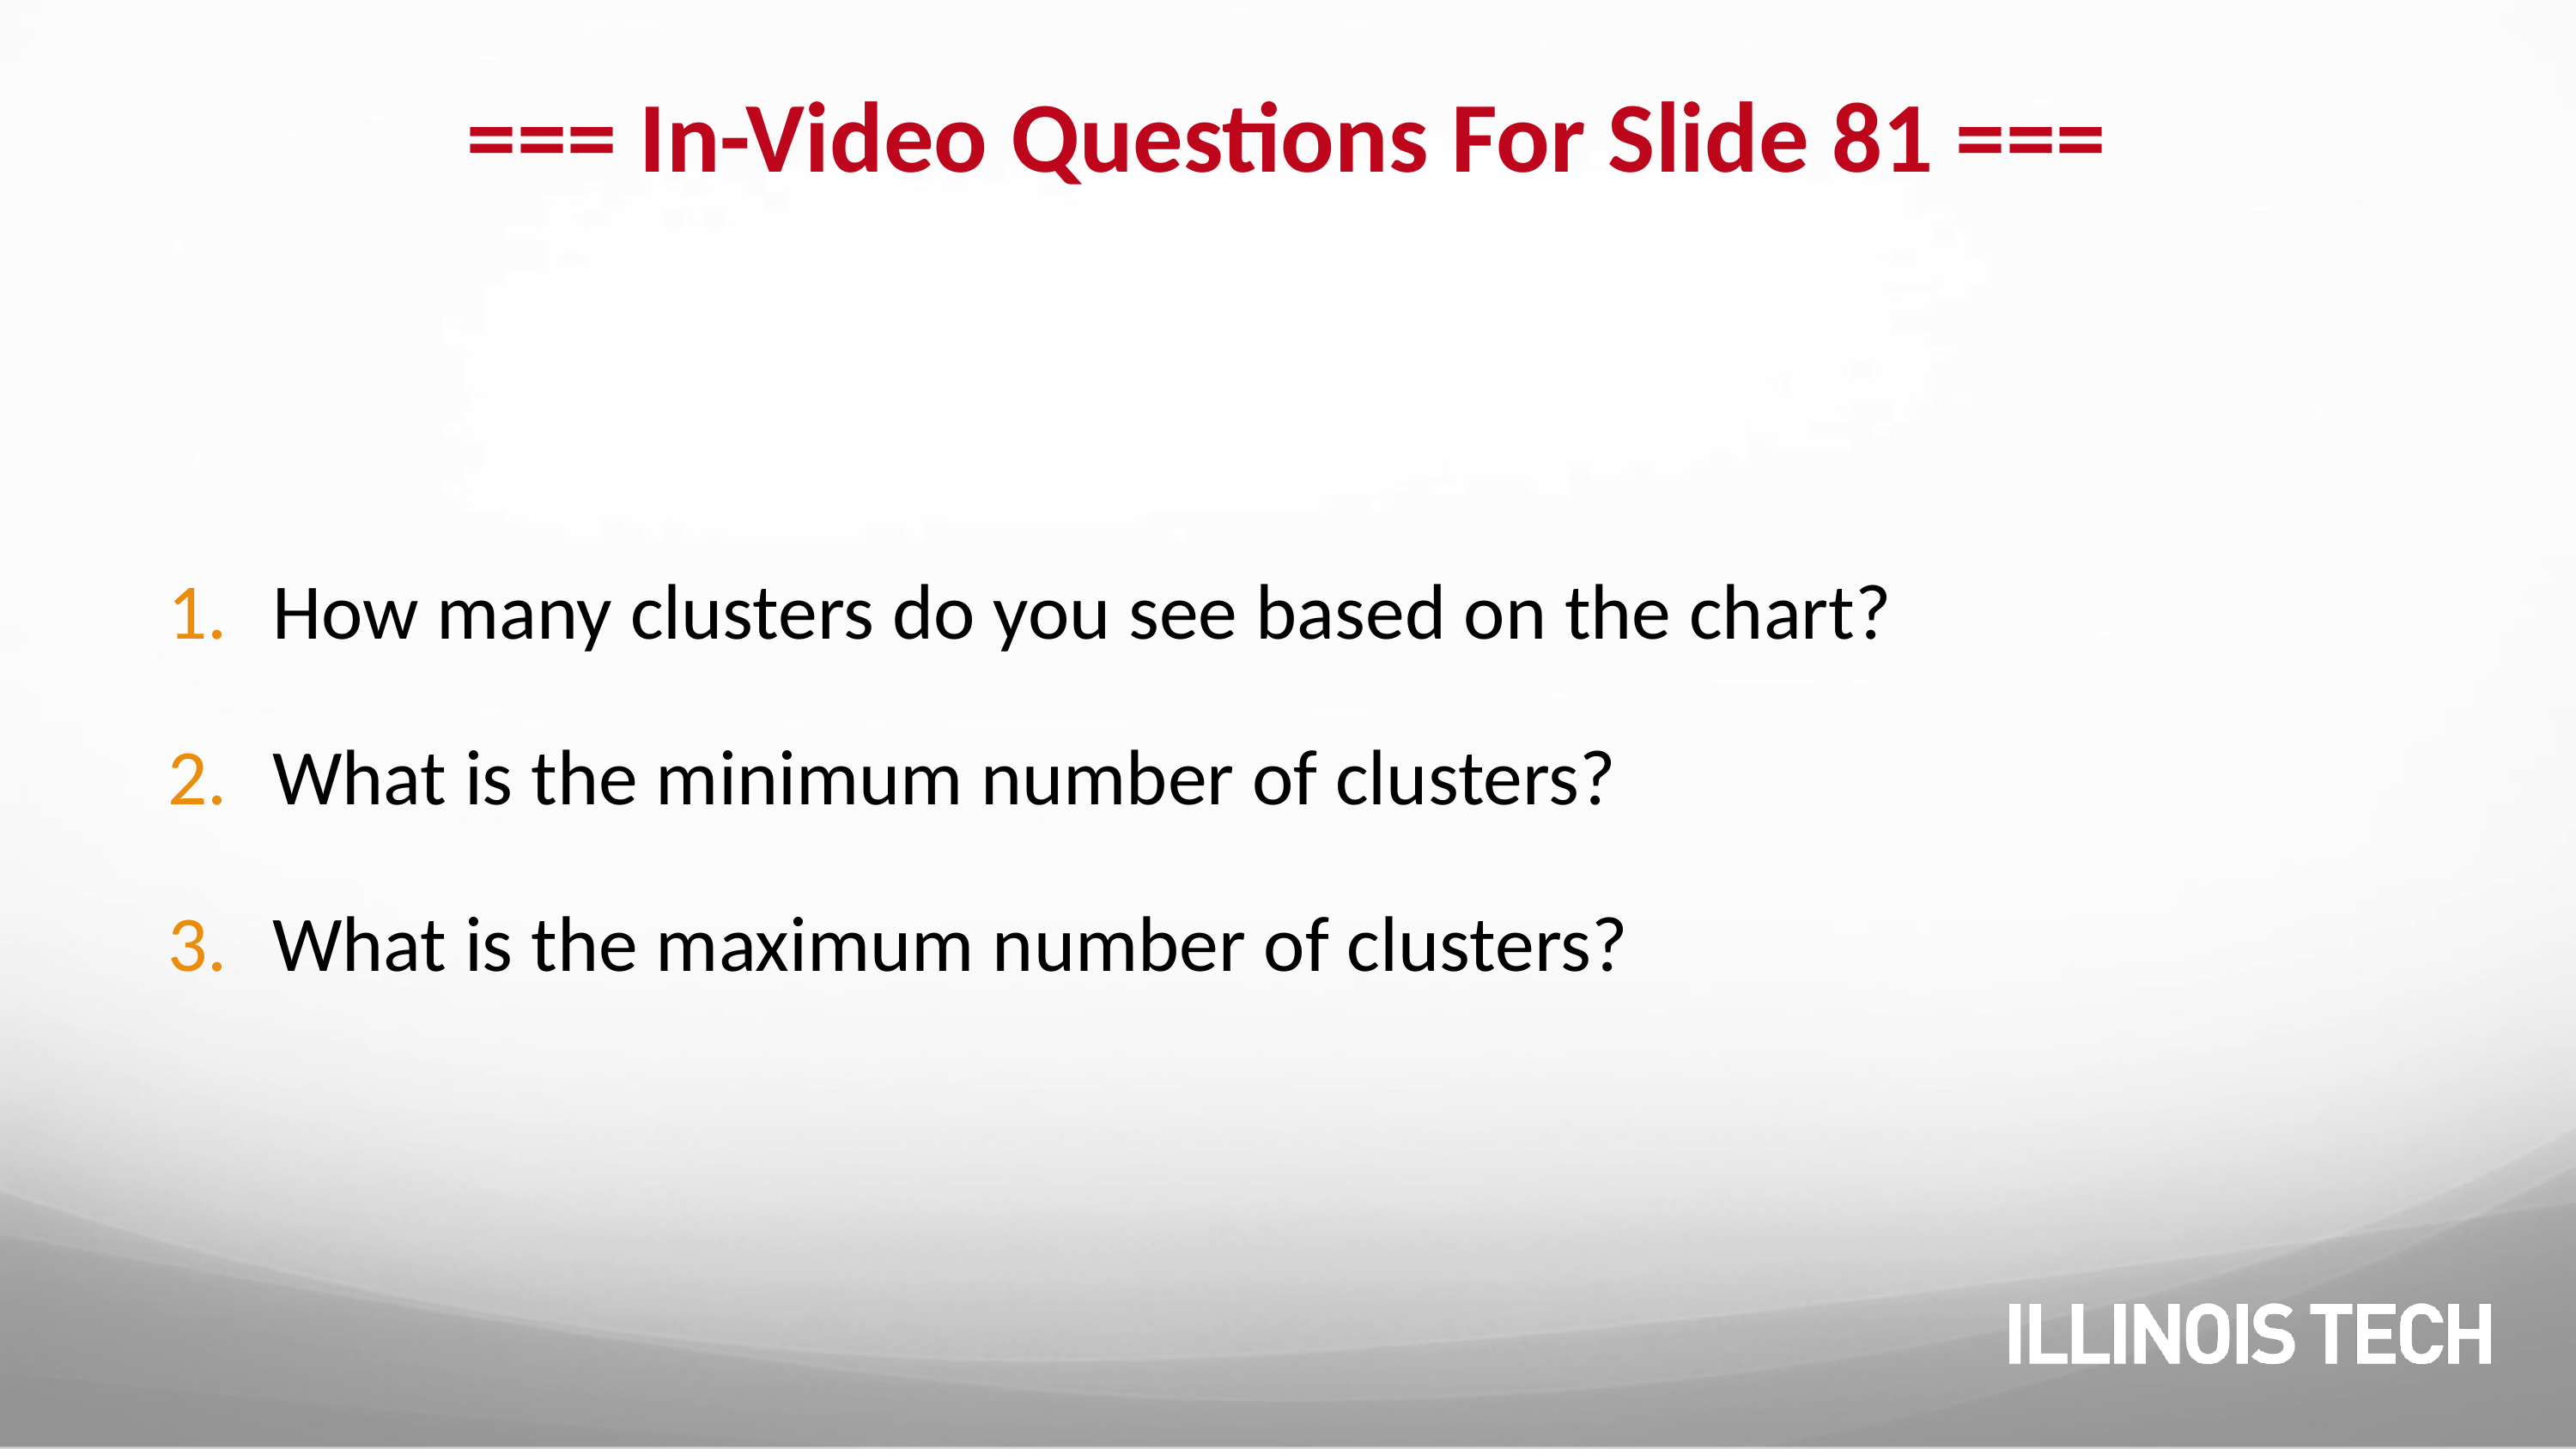

# === In-Video Questions For Slide 81 ===
How many clusters do you see based on the chart?
What is the minimum number of clusters?
What is the maximum number of clusters?